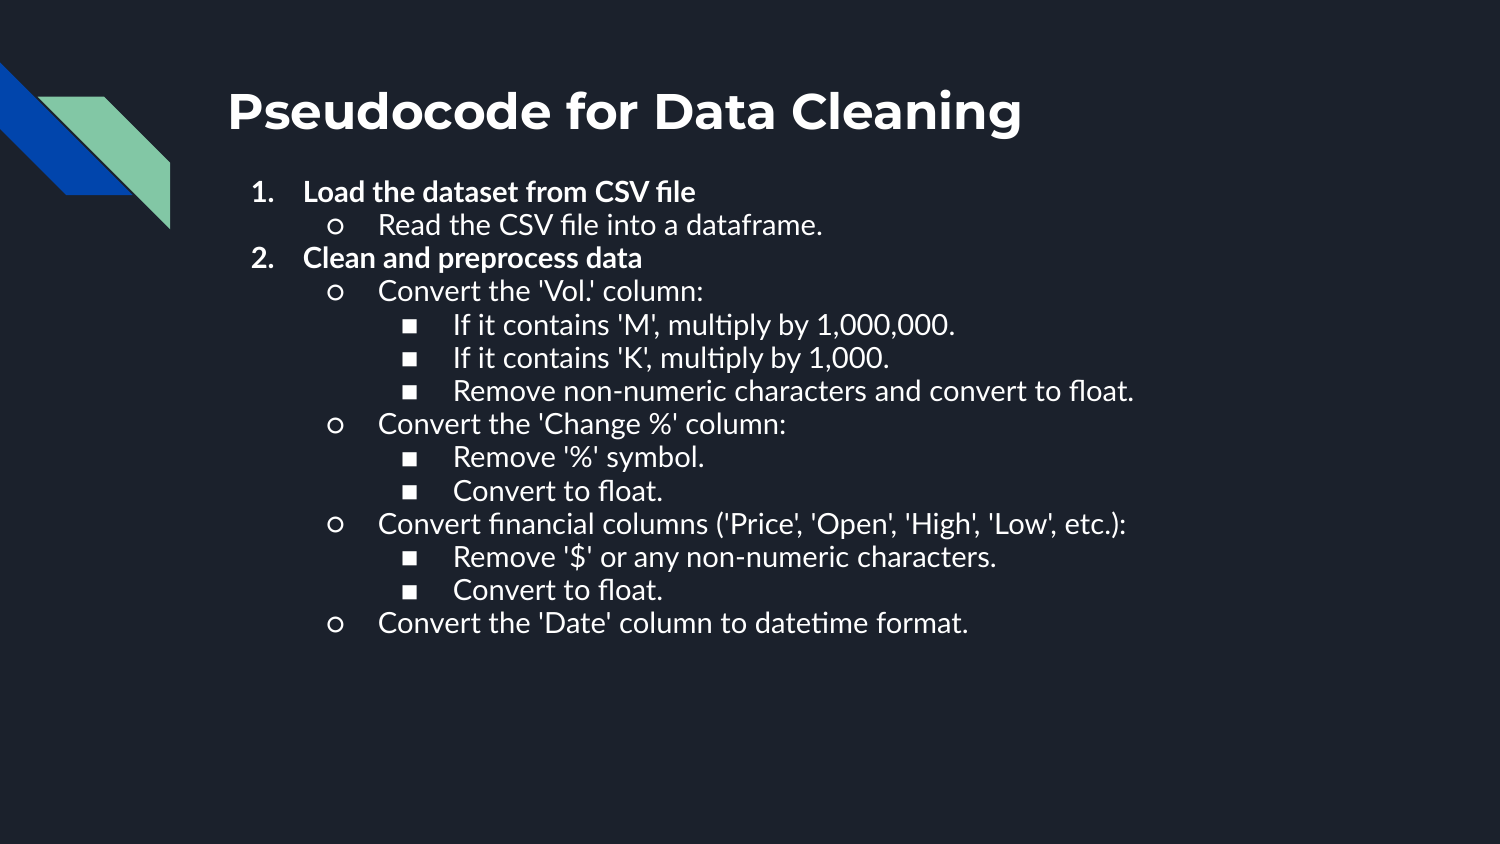

# Pseudocode for Data Cleaning
Load the dataset from CSV file
Read the CSV file into a dataframe.
Clean and preprocess data
Convert the 'Vol.' column:
If it contains 'M', multiply by 1,000,000.
If it contains 'K', multiply by 1,000.
Remove non-numeric characters and convert to float.
Convert the 'Change %' column:
Remove '%' symbol.
Convert to float.
Convert financial columns ('Price', 'Open', 'High', 'Low', etc.):
Remove '$' or any non-numeric characters.
Convert to float.
Convert the 'Date' column to datetime format.